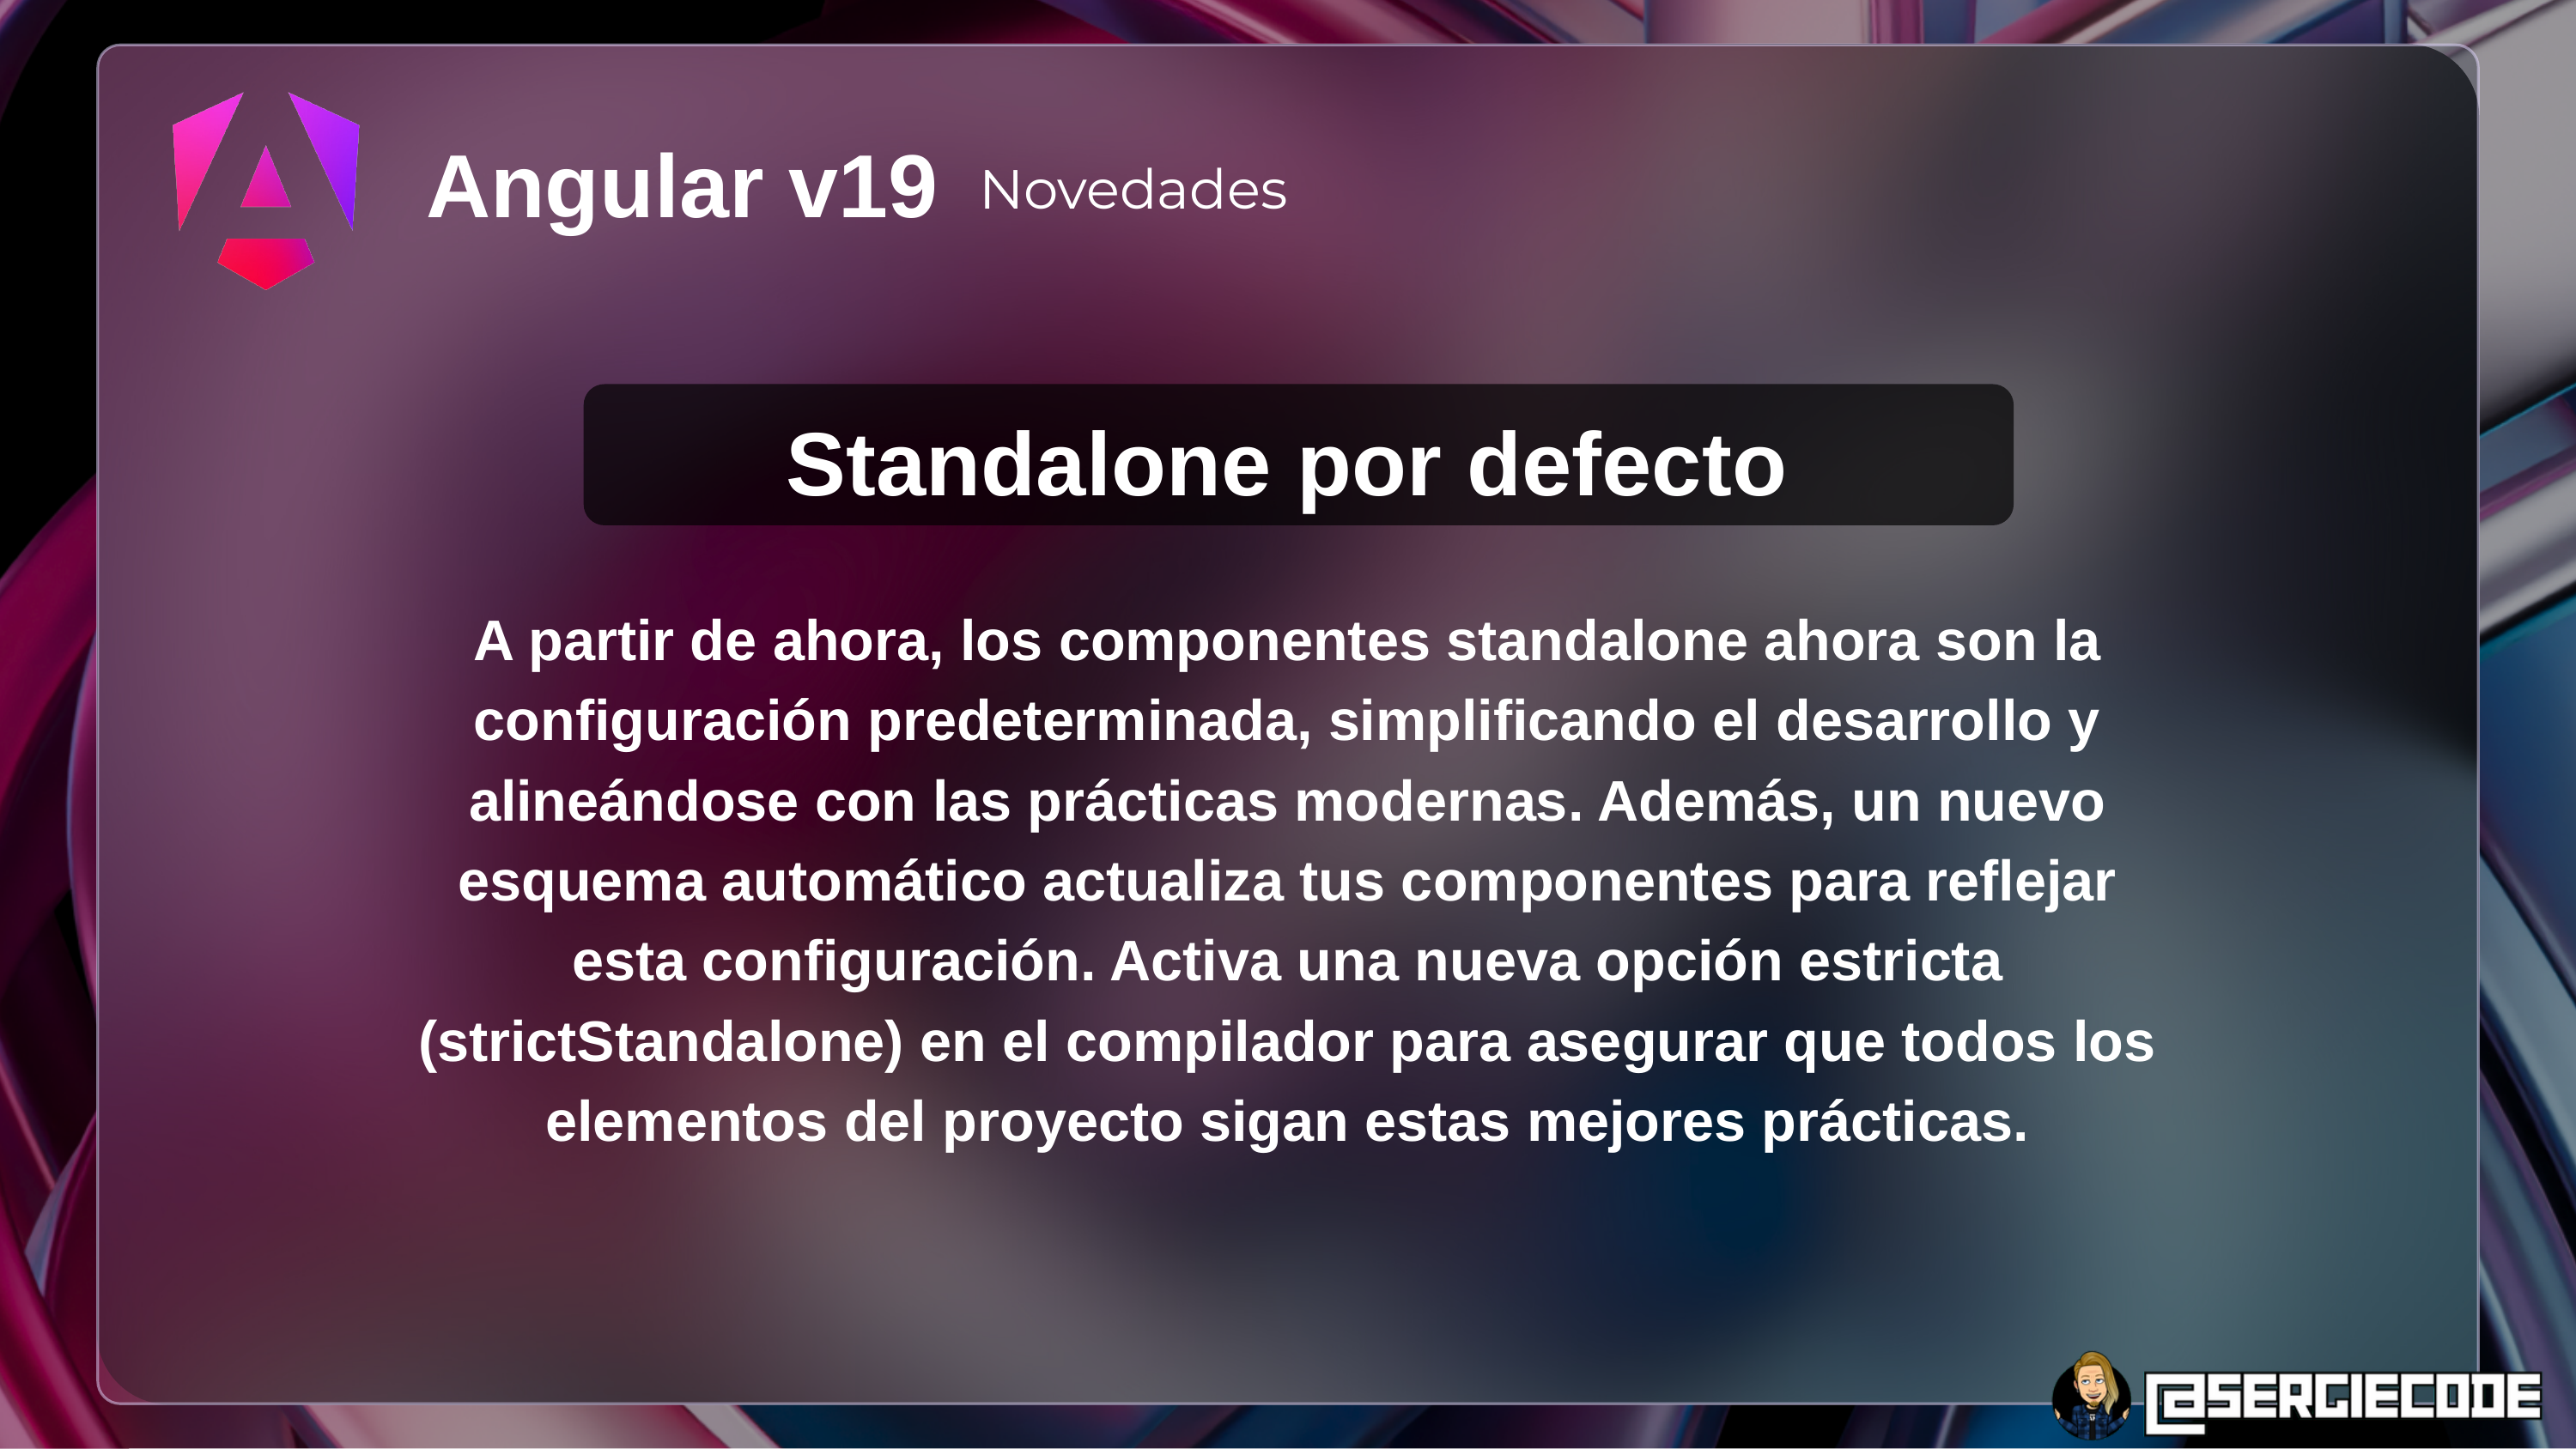

Angular v19
Novedades

Standalone por defecto
A partir de ahora, los componentes standalone ahora son la configuración predeterminada, simplificando el desarrollo y alineándose con las prácticas modernas. Además, un nuevo esquema automático actualiza tus componentes para reflejar esta configuración. Activa una nueva opción estricta (strictStandalone) en el compilador para asegurar que todos los elementos del proyecto sigan estas mejores prácticas.